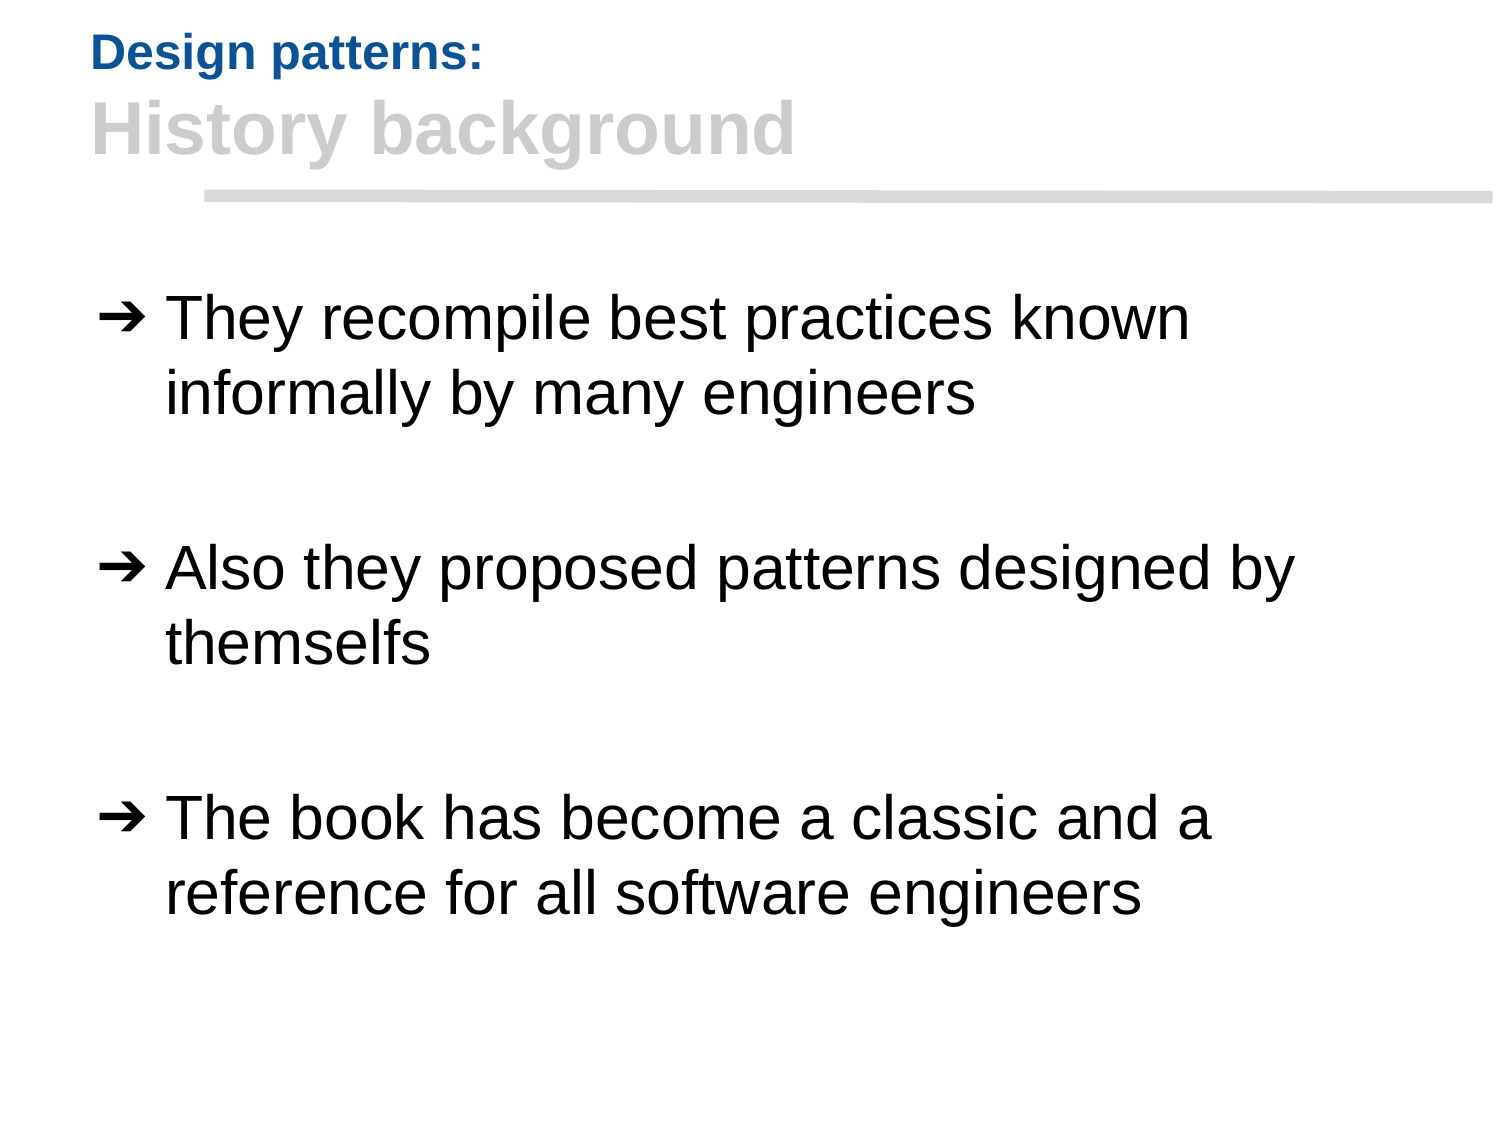

# Design patterns: History background
They recompile best practices known informally by many engineers

Also they proposed patterns designed by themselfs

The book has become a classic and a reference for all software engineers